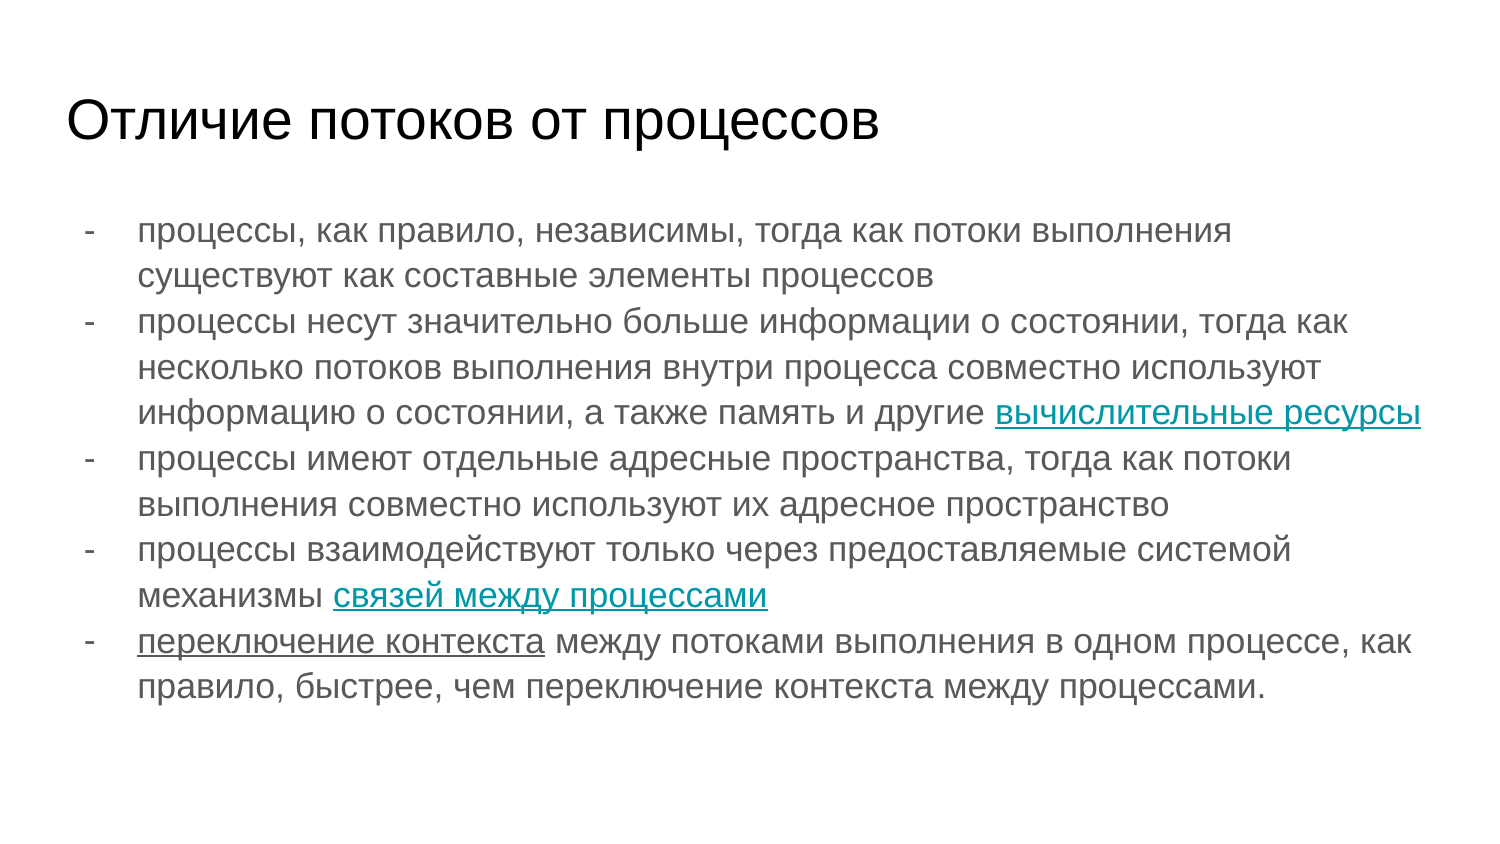

# Отличие потоков от процессов
процессы, как правило, независимы, тогда как потоки выполнения существуют как составные элементы процессов
процессы несут значительно больше информации о состоянии, тогда как несколько потоков выполнения внутри процесса совместно используют информацию о состоянии, а также память и другие вычислительные ресурсы
процессы имеют отдельные адресные пространства, тогда как потоки выполнения совместно используют их адресное пространство
процессы взаимодействуют только через предоставляемые системой механизмы связей между процессами
переключение контекста между потоками выполнения в одном процессе, как правило, быстрее, чем переключение контекста между процессами.